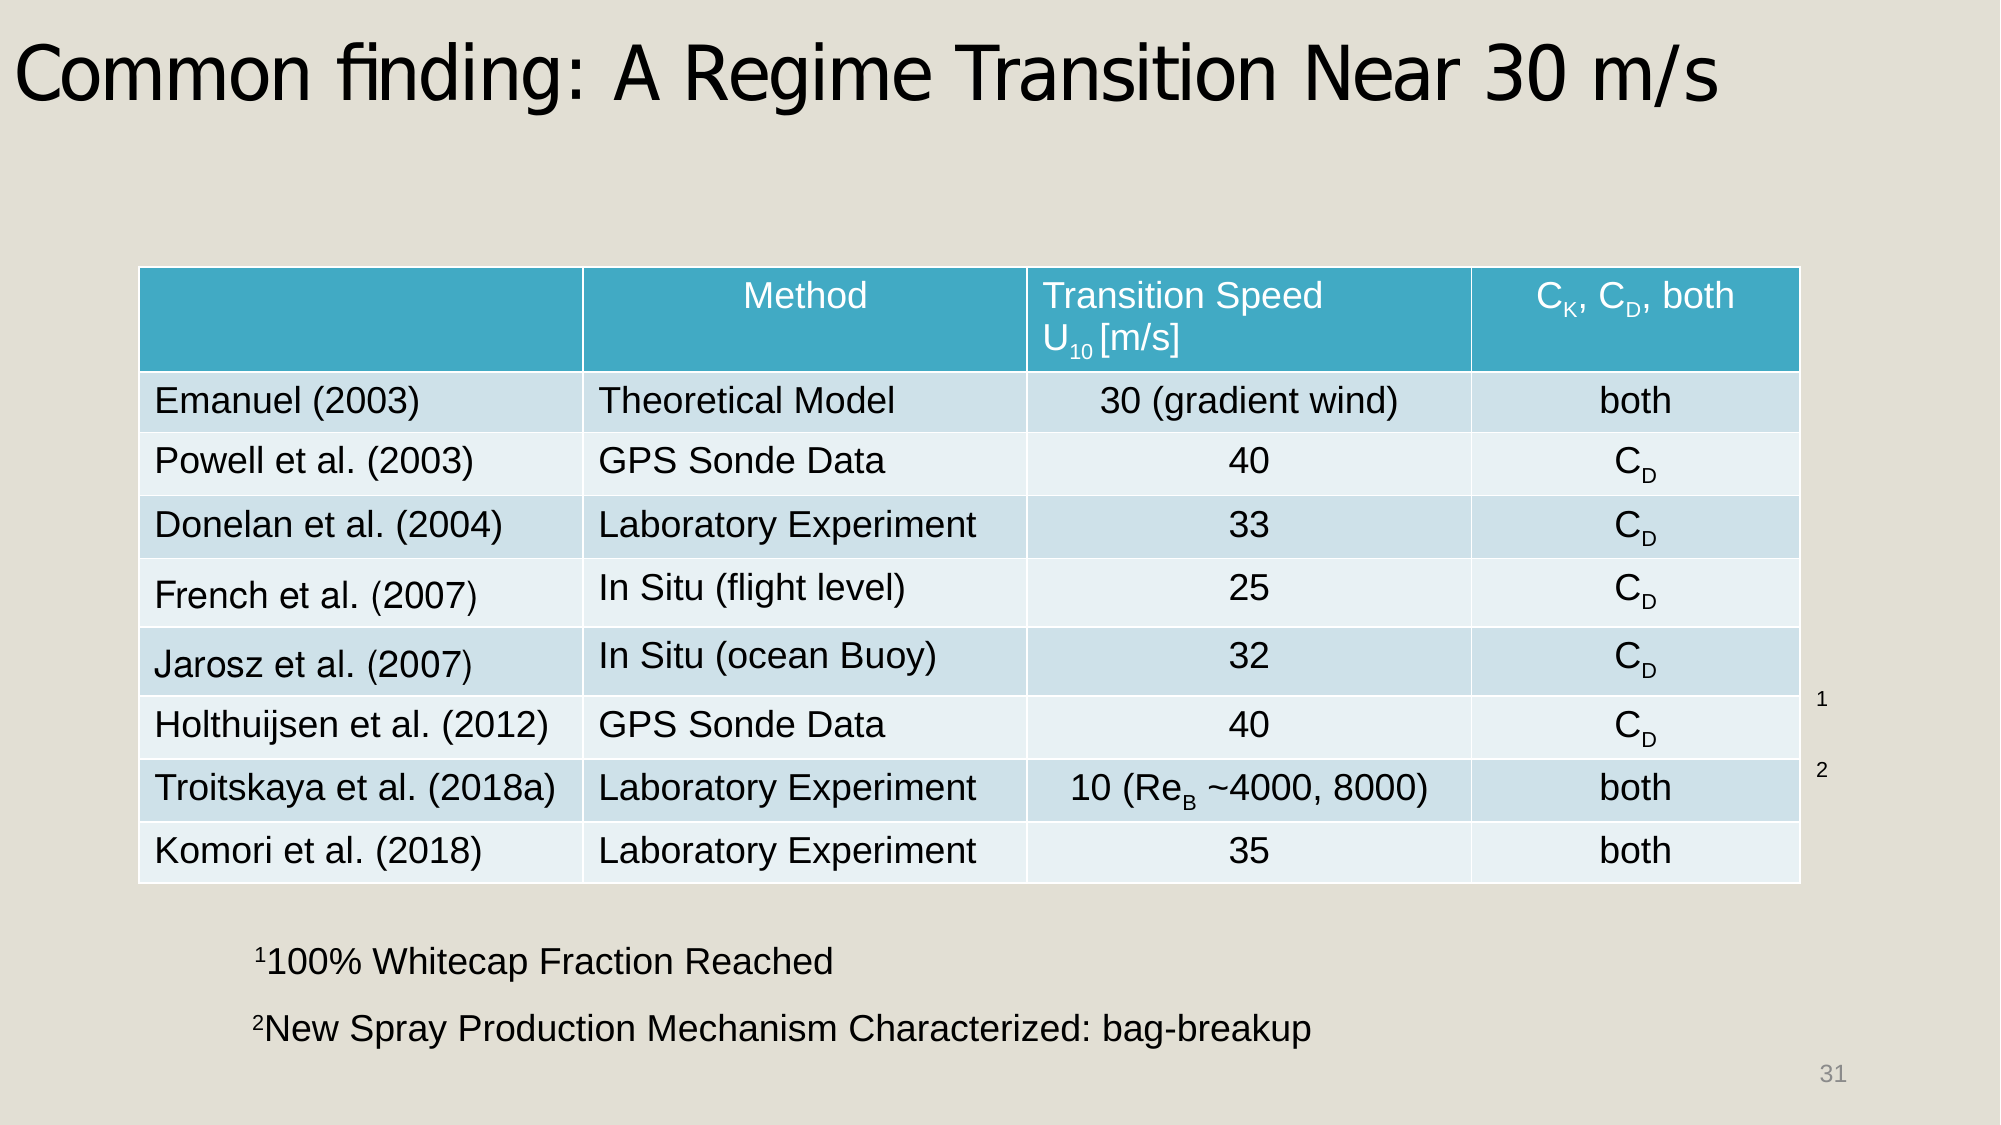

# Common finding: A Regime Transition Near 30 m/s
|  | Method | Transition Speed U10 [m/s] | CK, CD, both |
| --- | --- | --- | --- |
| Emanuel (2003) | Theoretical Model | 30 (gradient wind) | both |
| Powell et al. (2003) | GPS Sonde Data | 40 | CD |
| Donelan et al. (2004) | Laboratory Experiment | 33 | CD |
| French et al. (2007) | In Situ (flight level) | 25 | CD |
| Jarosz et al. (2007) | In Situ (ocean Buoy) | 32 | CD |
| Holthuijsen et al. (2012) | GPS Sonde Data | 40 | CD |
| Troitskaya et al. (2018a) | Laboratory Experiment | 10 (ReB ~4000, 8000) | both |
| Komori et al. (2018) | Laboratory Experiment | 35 | both |
1
2
1100% Whitecap Fraction Reached
2New Spray Production Mechanism Characterized: bag-breakup
31